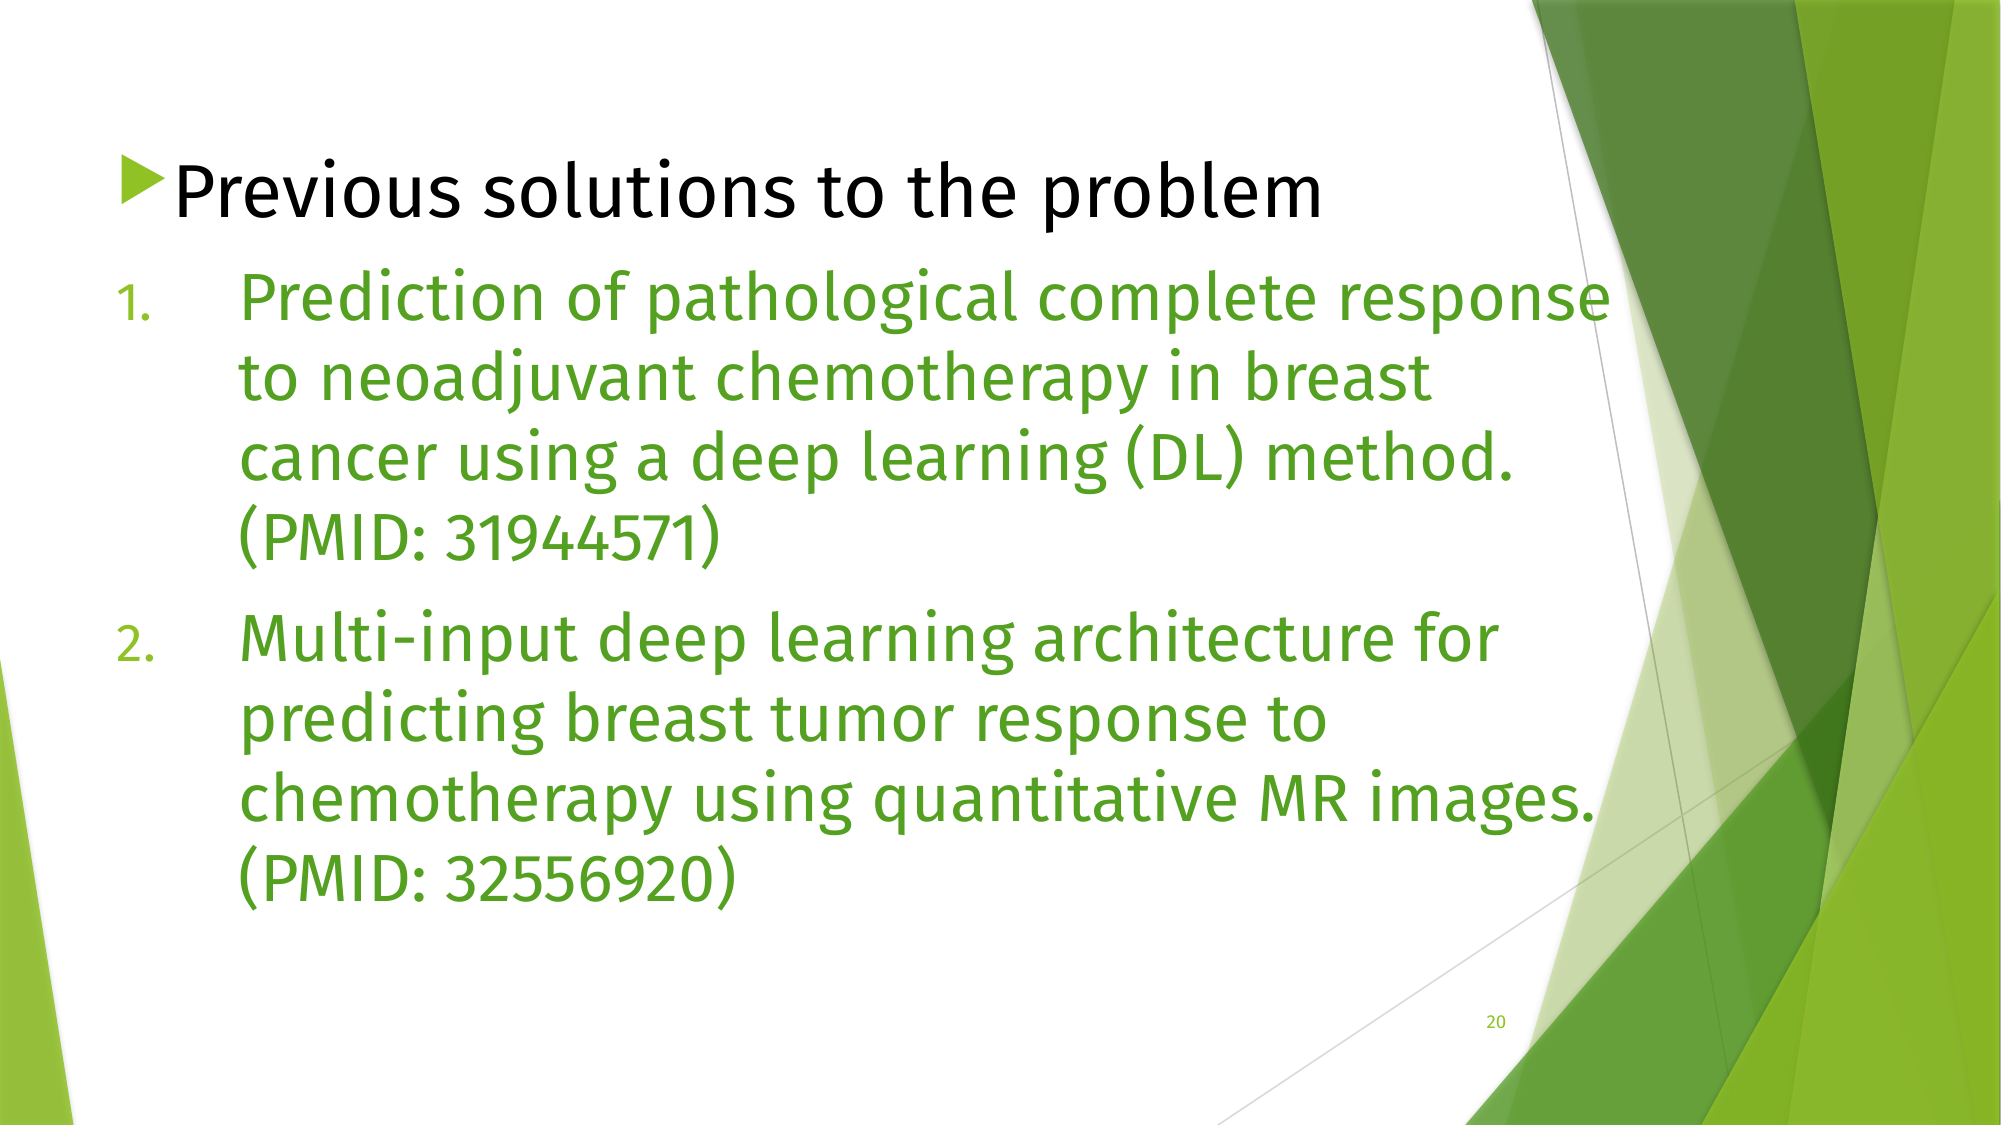

Previous solutions to the problem
Prediction of pathological complete response to neoadjuvant chemotherapy in breast cancer using a deep learning (DL) method. (PMID: 31944571)
Multi-input deep learning architecture for predicting breast tumor response to chemotherapy using quantitative MR images. (PMID: 32556920)
20